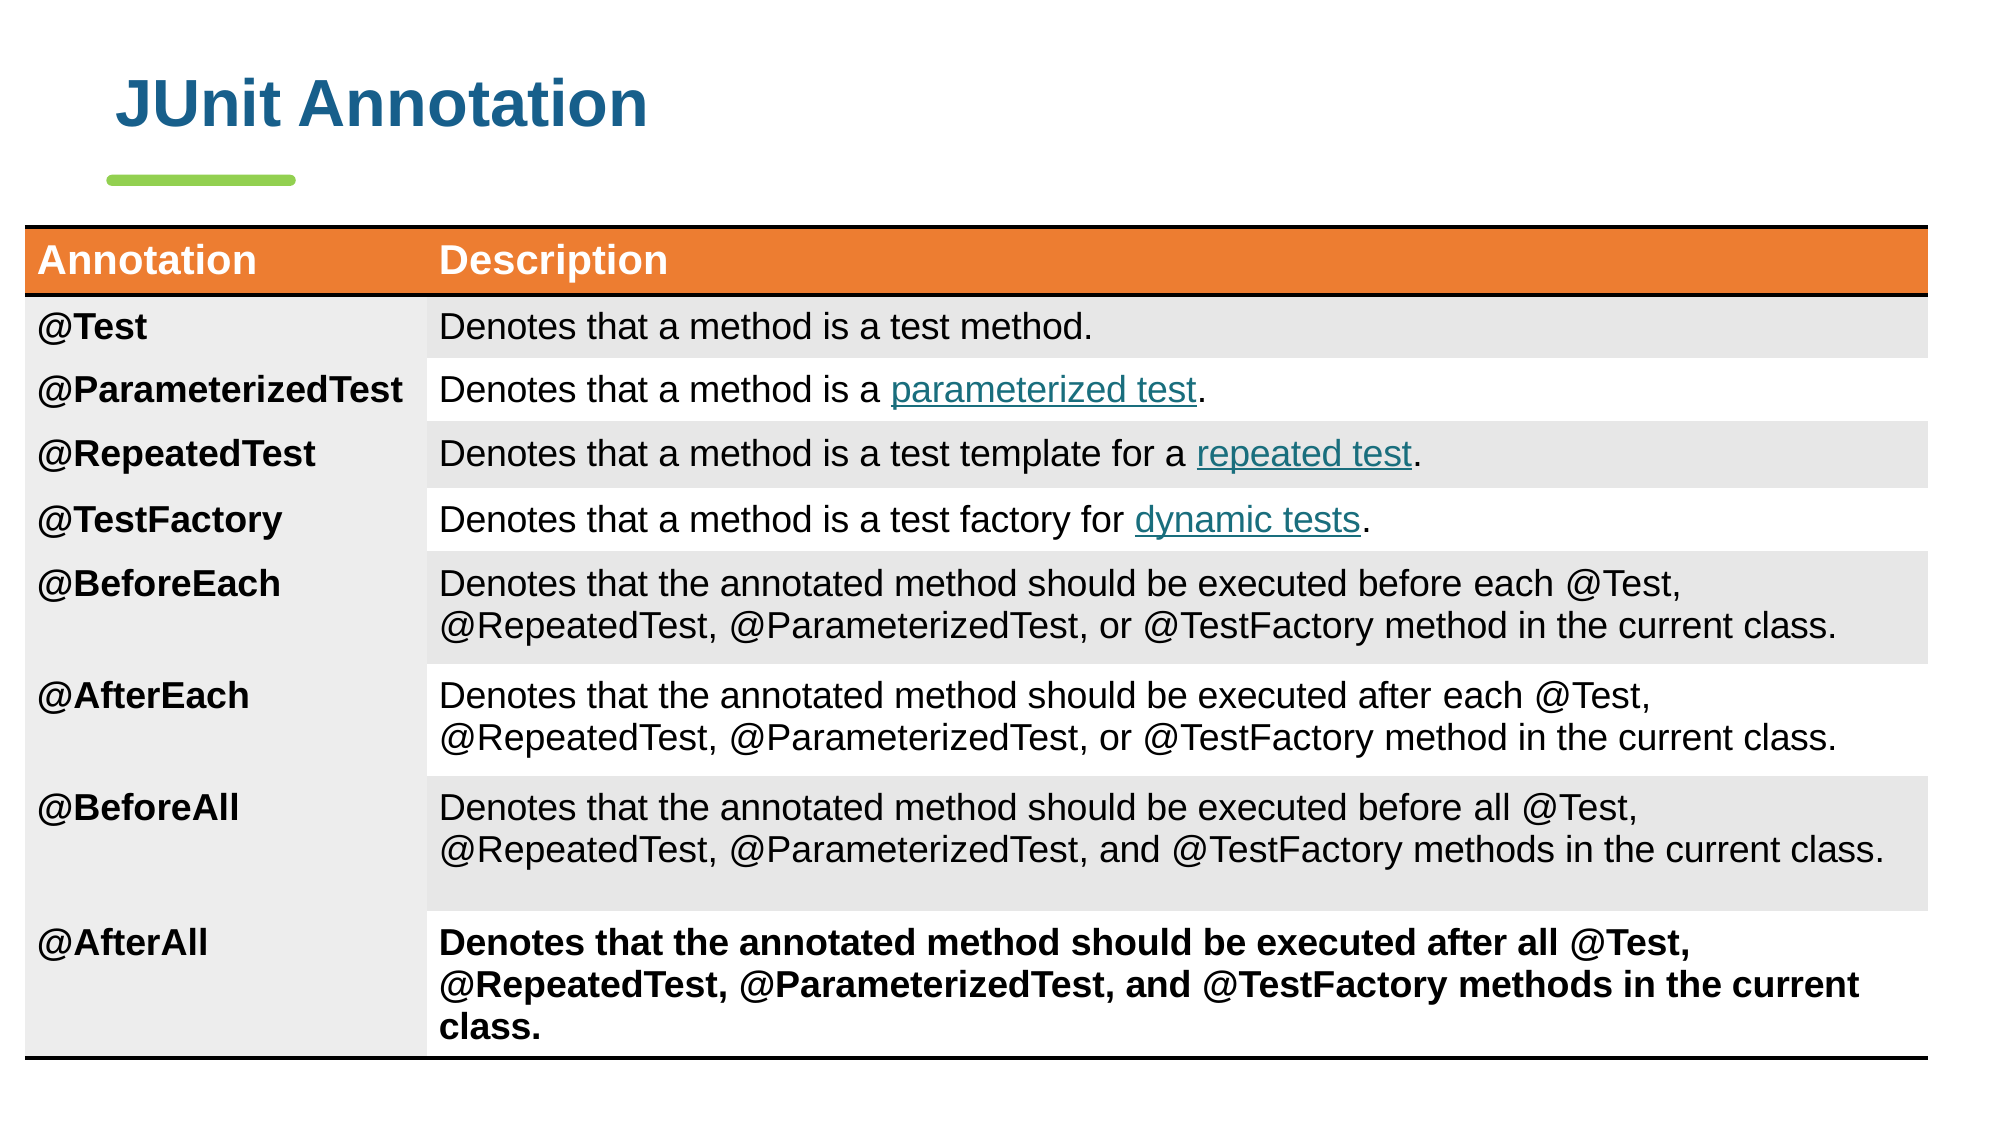

# JUnit Annotation
| Annotation | Description |
| --- | --- |
| @Test | Denotes that a method is a test method. |
| @ParameterizedTest | Denotes that a method is a parameterized test. |
| @RepeatedTest | Denotes that a method is a test template for a repeated test. |
| @TestFactory | Denotes that a method is a test factory for dynamic tests. |
| @BeforeEach | Denotes that the annotated method should be executed before each @Test, @RepeatedTest, @ParameterizedTest, or @TestFactory method in the current class. |
| @AfterEach | Denotes that the annotated method should be executed after each @Test, @RepeatedTest, @ParameterizedTest, or @TestFactory method in the current class. |
| @BeforeAll | Denotes that the annotated method should be executed before all @Test, @RepeatedTest, @ParameterizedTest, and @TestFactory methods in the current class. |
| @AfterAll | Denotes that the annotated method should be executed after all @Test, @RepeatedTest, @ParameterizedTest, and @TestFactory methods in the current class. |
57